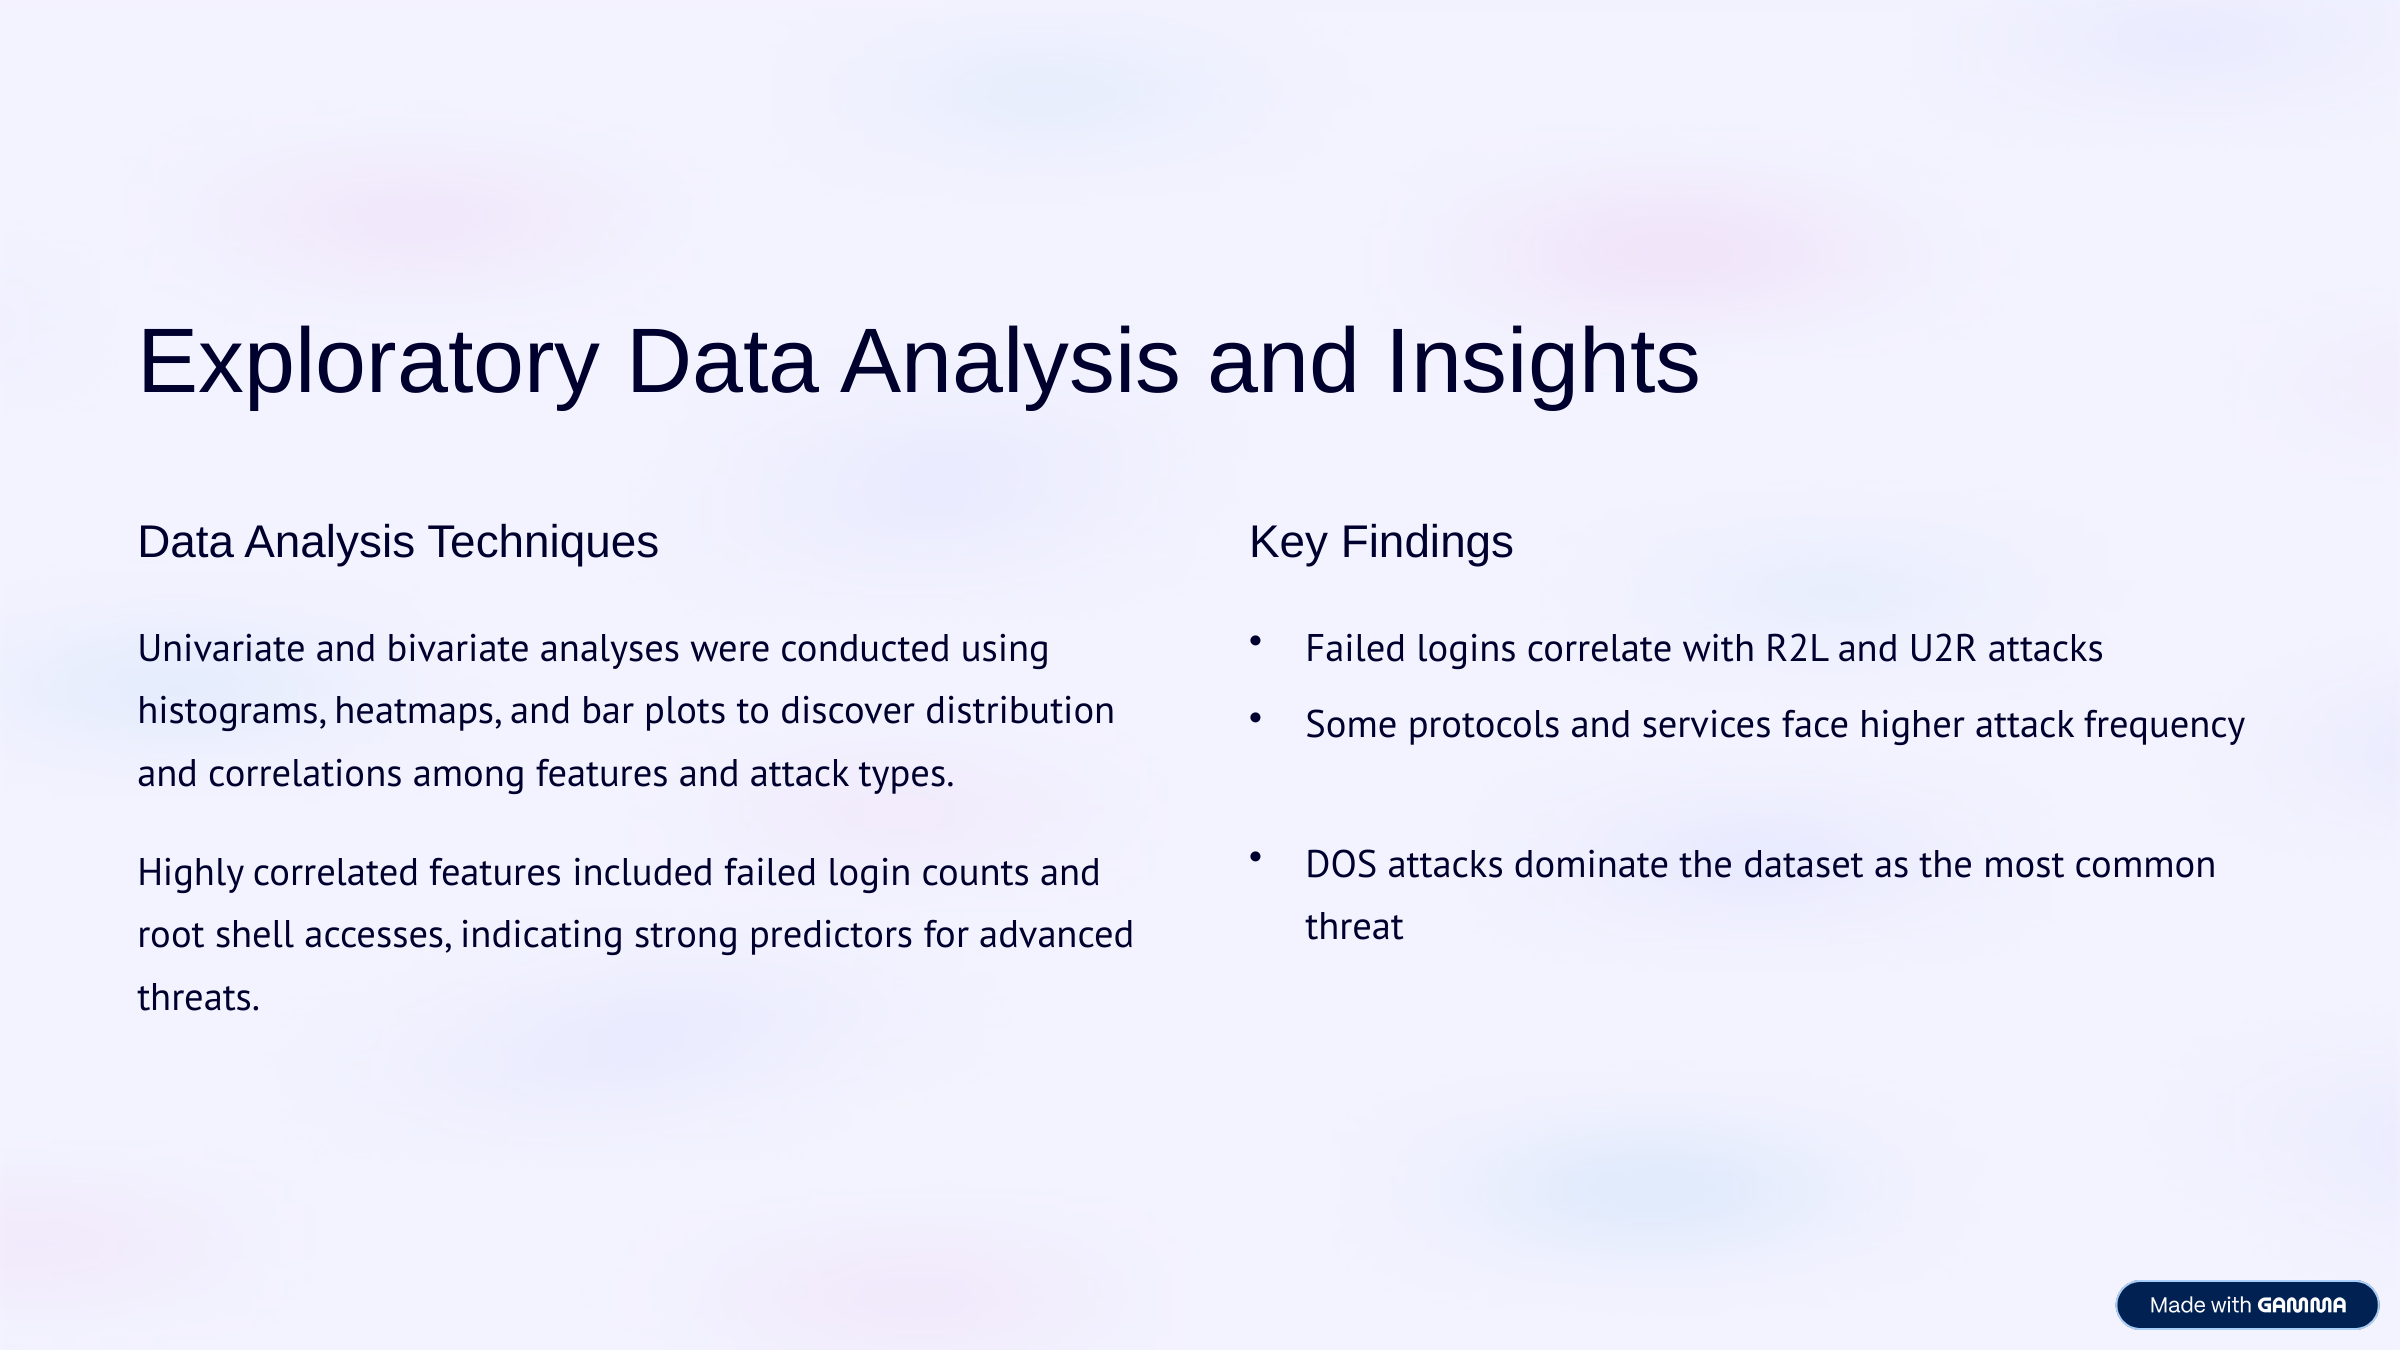

Exploratory Data Analysis and Insights
Data Analysis Techniques
Key Findings
Univariate and bivariate analyses were conducted using histograms, heatmaps, and bar plots to discover distribution and correlations among features and attack types.
Failed logins correlate with R2L and U2R attacks
Some protocols and services face higher attack frequency
DOS attacks dominate the dataset as the most common threat
Highly correlated features included failed login counts and root shell accesses, indicating strong predictors for advanced threats.